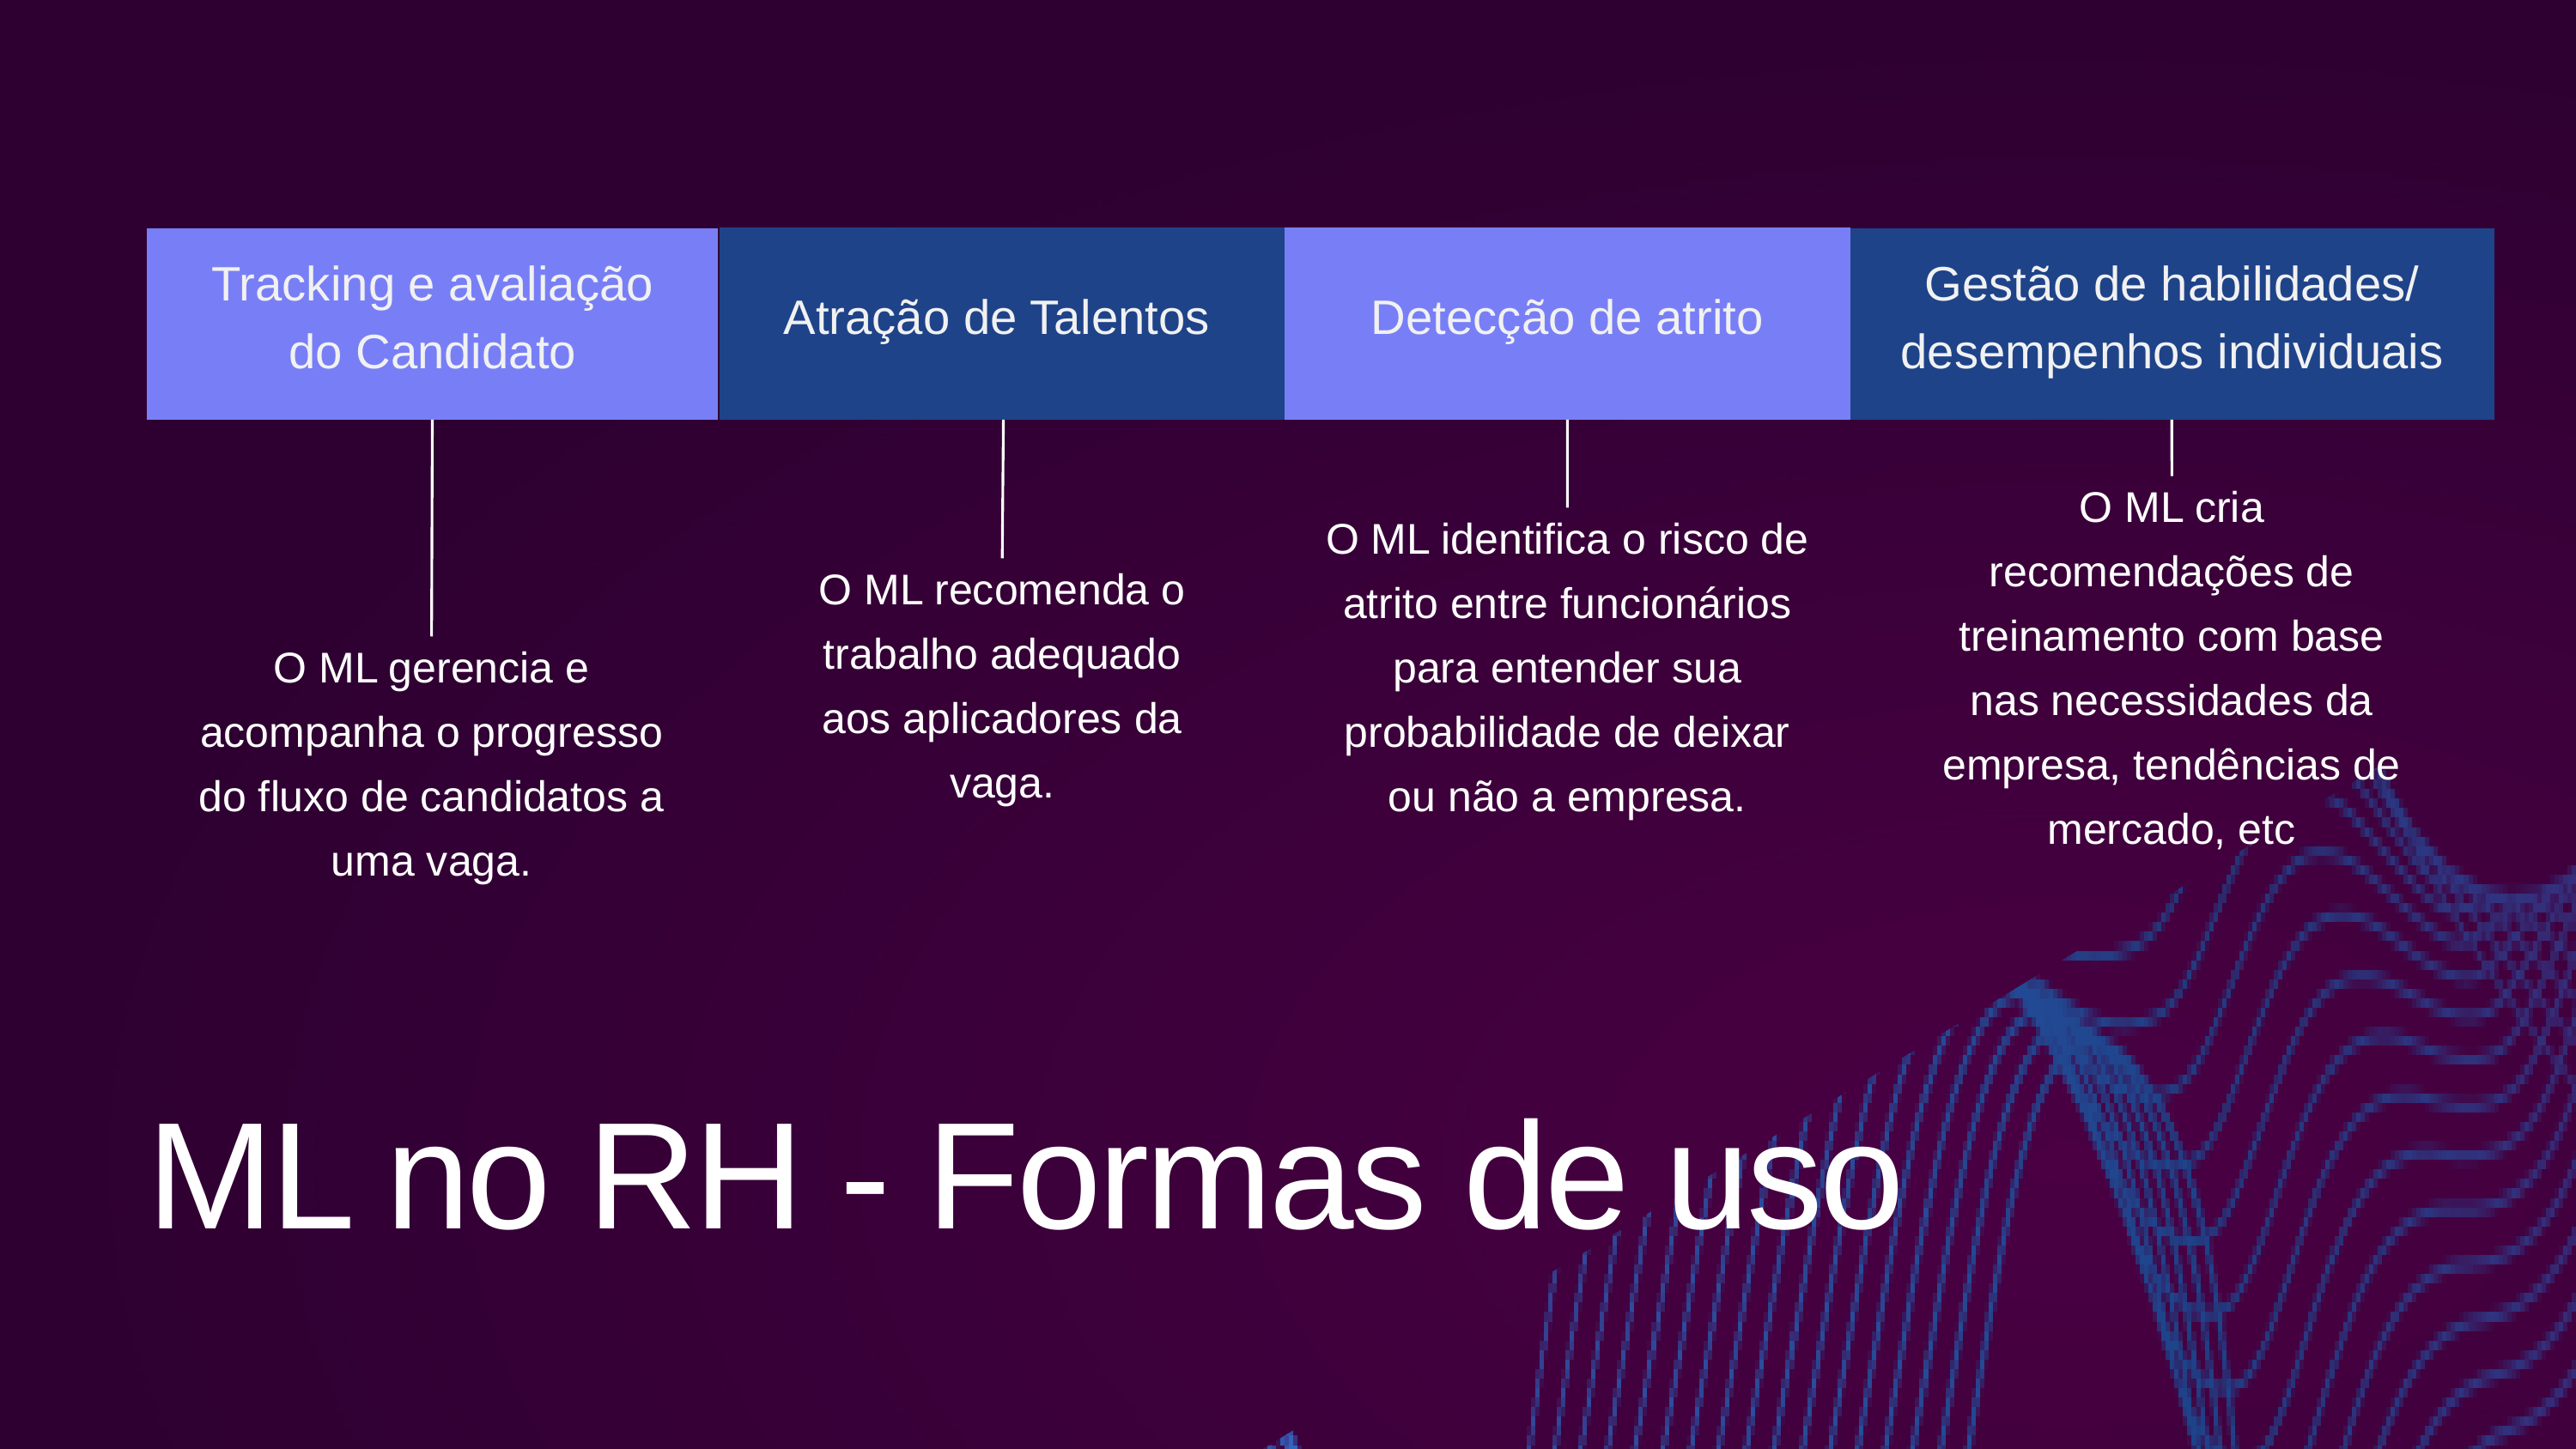

Atração de Talentos

Detecção de atrito

Tracking e avaliação do Candidato

Gestão de habilidades/ desempenhos individuais

O ML cria recomendações de treinamento com base nas necessidades da empresa, tendências de mercado, etc
O ML identifica o risco de atrito entre funcionários para entender sua probabilidade de deixar ou não a empresa.
O ML recomenda o trabalho adequado aos aplicadores da vaga.
O ML gerencia e acompanha o progresso do fluxo de candidatos a uma vaga.

ML no RH - Formas de uso